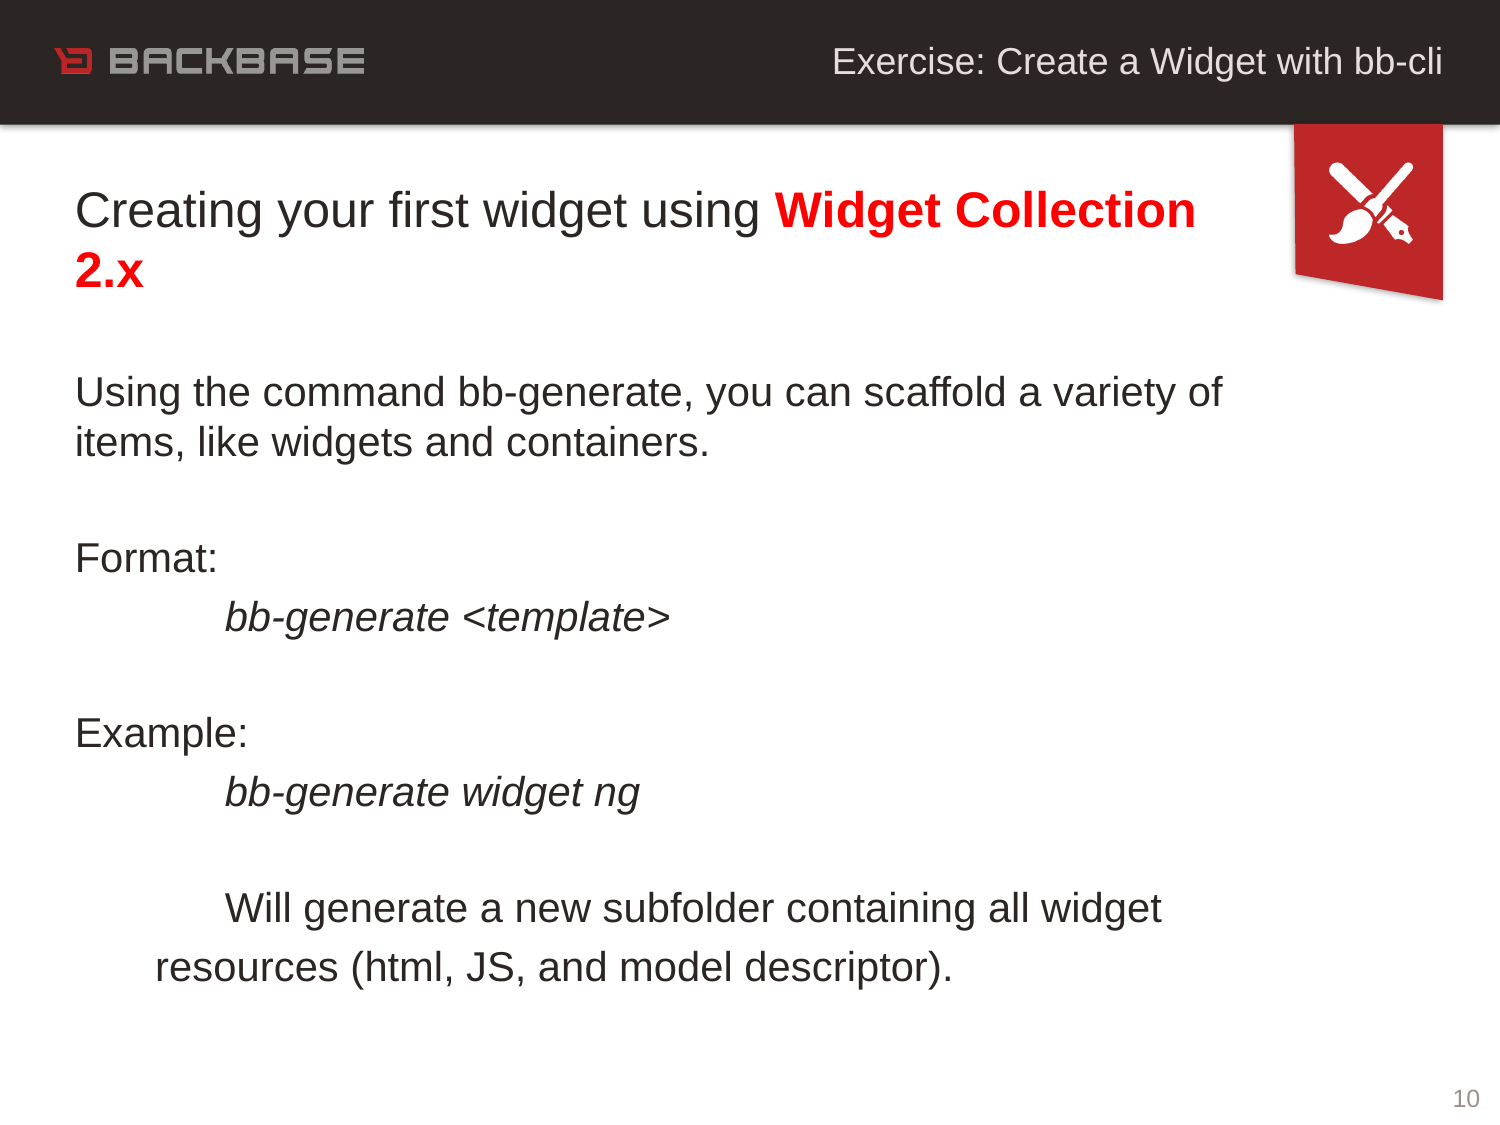

Exercise: Create a Widget with bb-cli
Creating your first widget using Widget Collection 2.x

Using the command bb-generate, you can scaffold a variety of items, like widgets and containers.

Format:
	bb-generate <template>

Example:
	bb-generate widget ng

	Will generate a new subfolder containing all widget
       resources (html, JS, and model descriptor).
10